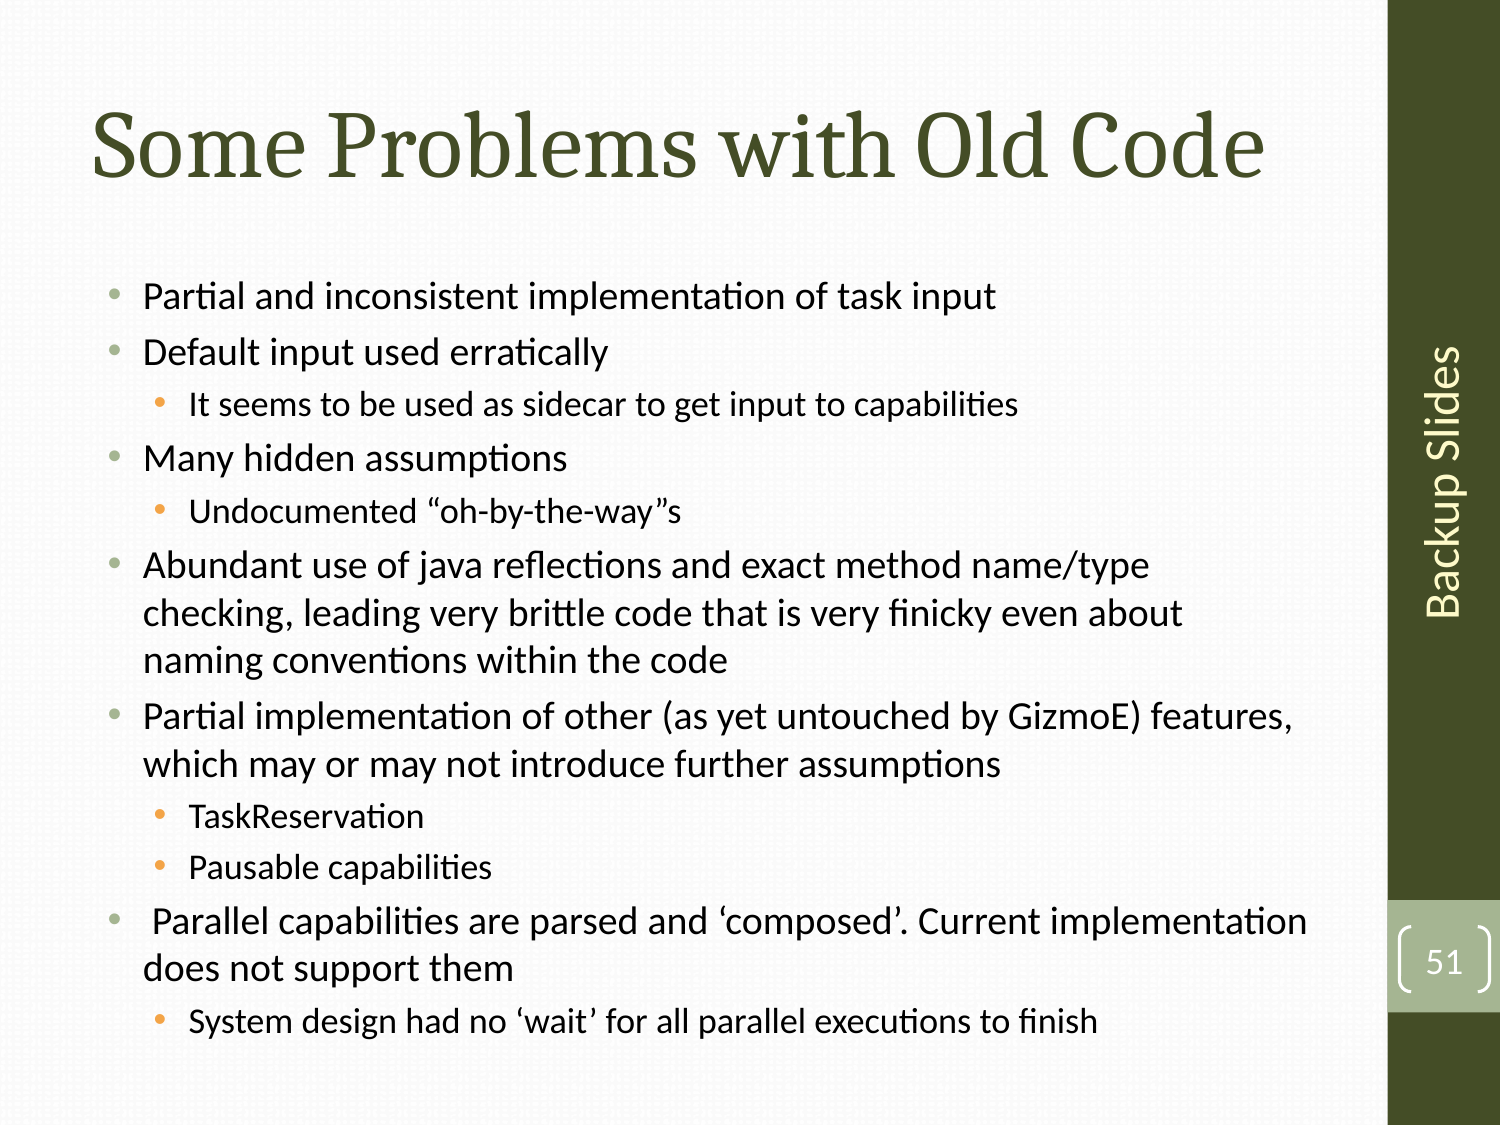

# Some Problems with Old Code
Partial and inconsistent implementation of task input
Default input used erratically
It seems to be used as sidecar to get input to capabilities
Many hidden assumptions
Undocumented “oh-by-the-way”s
Abundant use of java reflections and exact method name/type checking, leading very brittle code that is very finicky even about naming conventions within the code
Partial implementation of other (as yet untouched by GizmoE) features, which may or may not introduce further assumptions
TaskReservation
Pausable capabilities
 Parallel capabilities are parsed and ‘composed’. Current implementation does not support them
System design had no ‘wait’ for all parallel executions to finish

Backup Slides
51